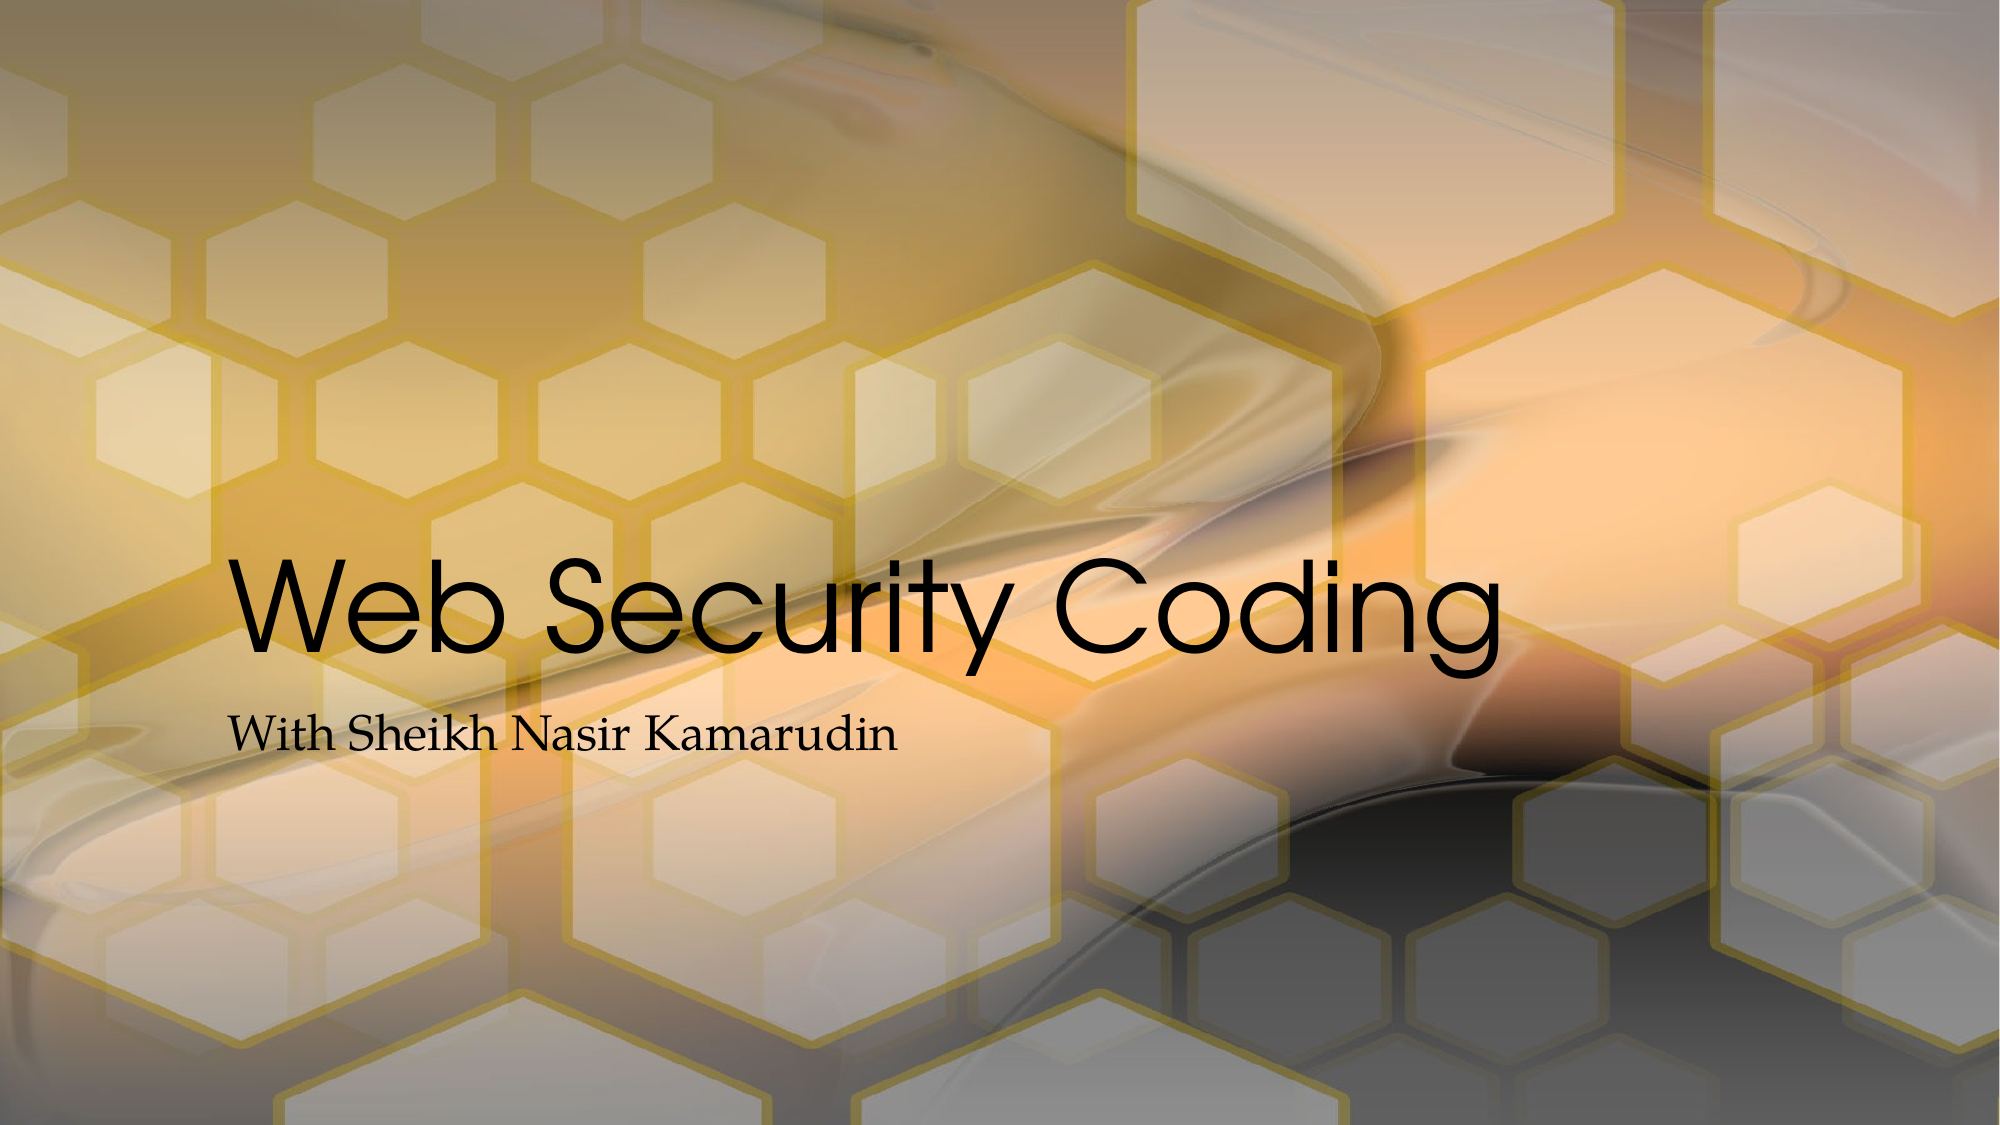

# Web Security Coding
With Sheikh Nasir Kamarudin